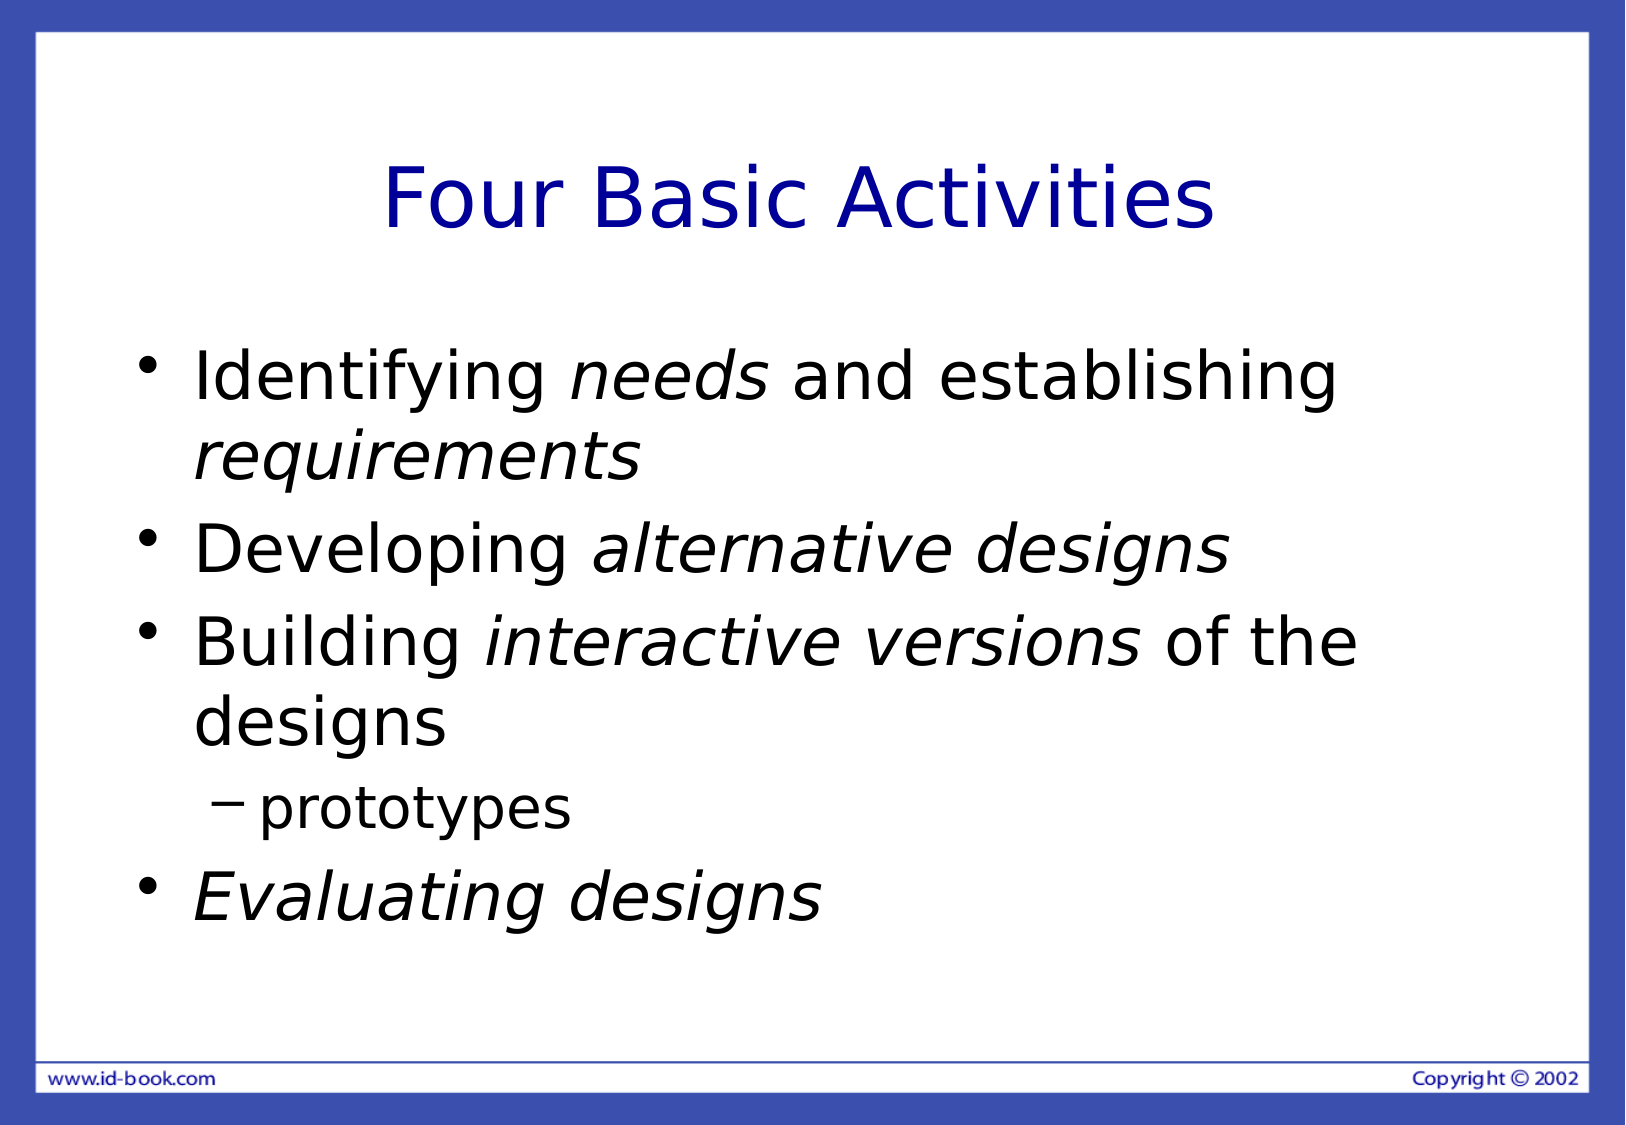

# Four Basic Activities
Identifying needs and establishing requirements
Developing alternative designs
Building interactive versions of the designs
prototypes
Evaluating designs